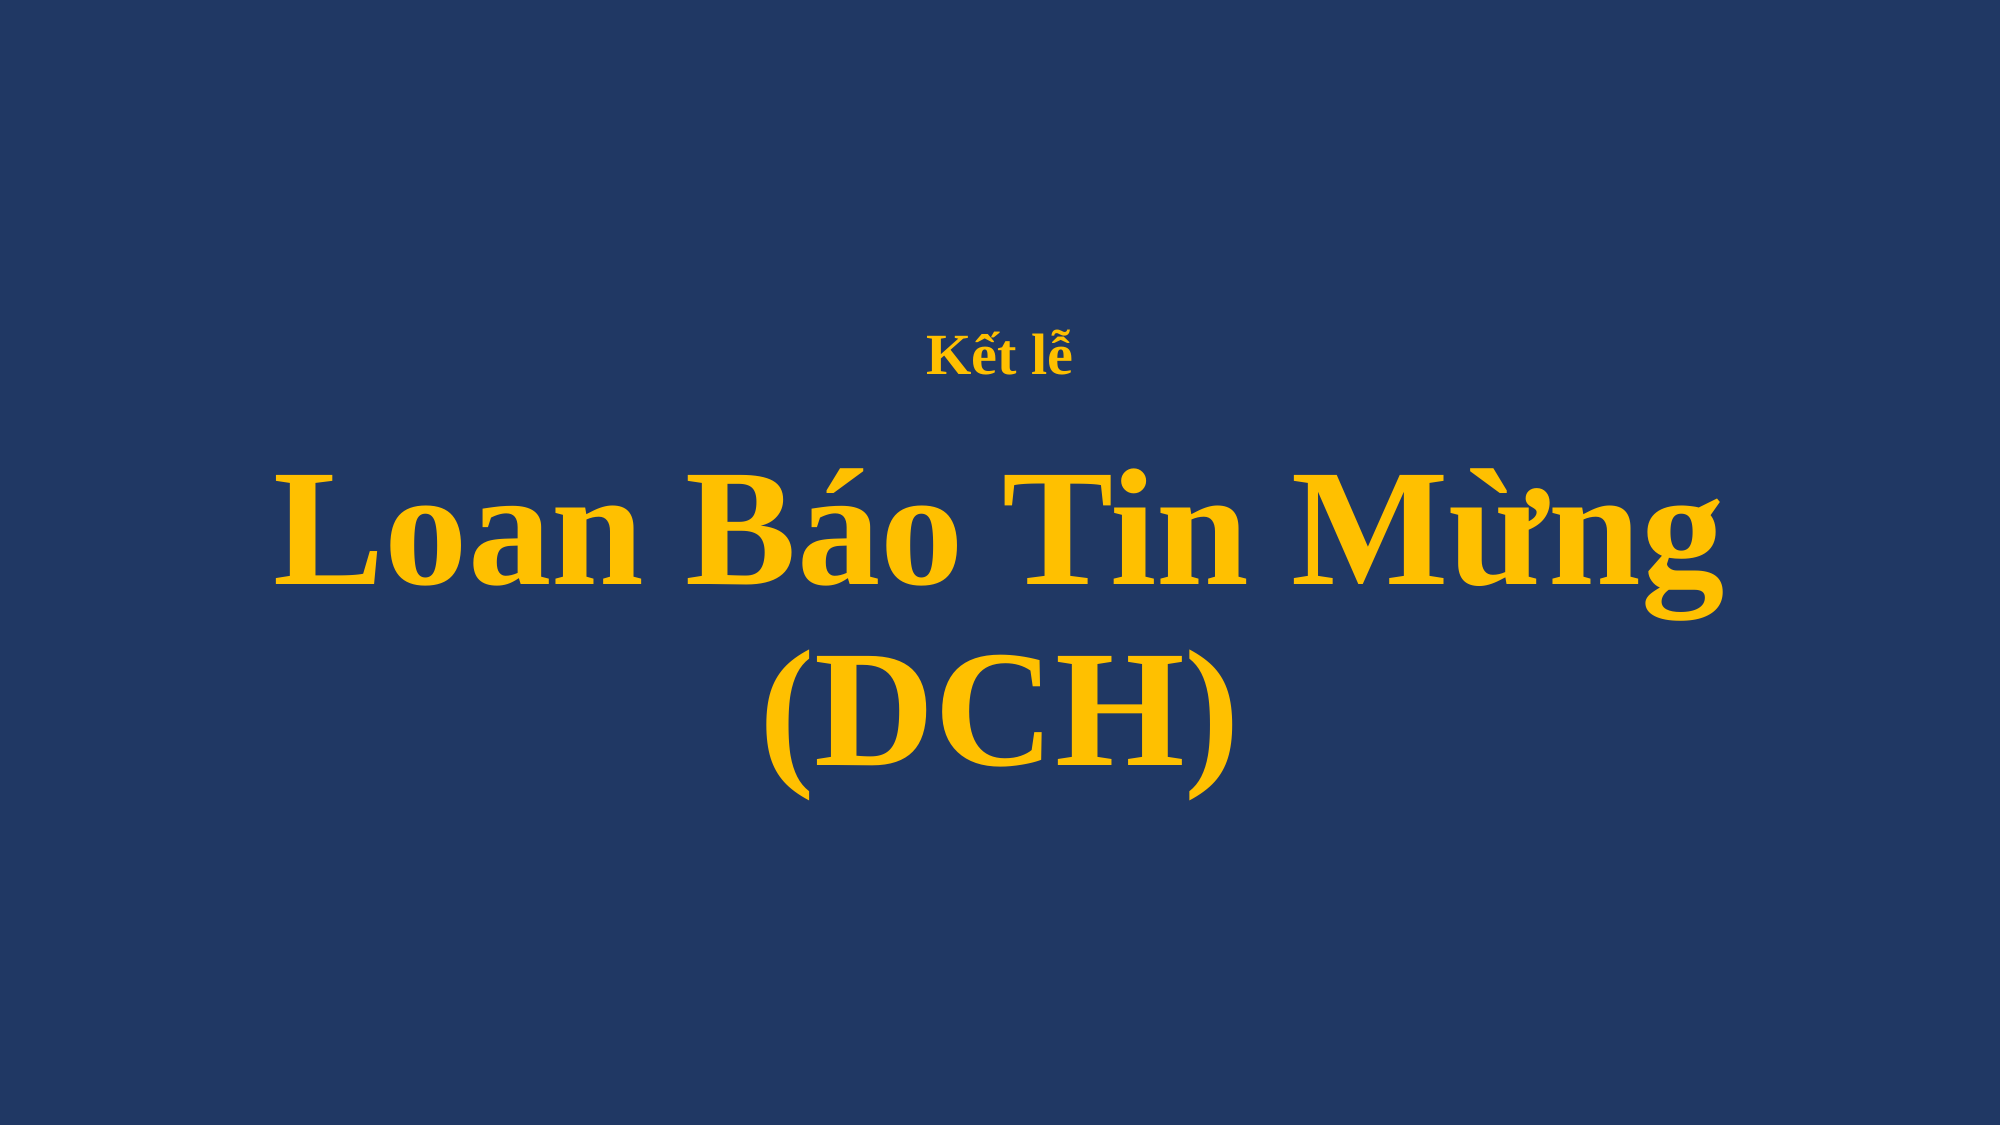

# Kết lễ Loan Báo Tin Mừng (DCH)